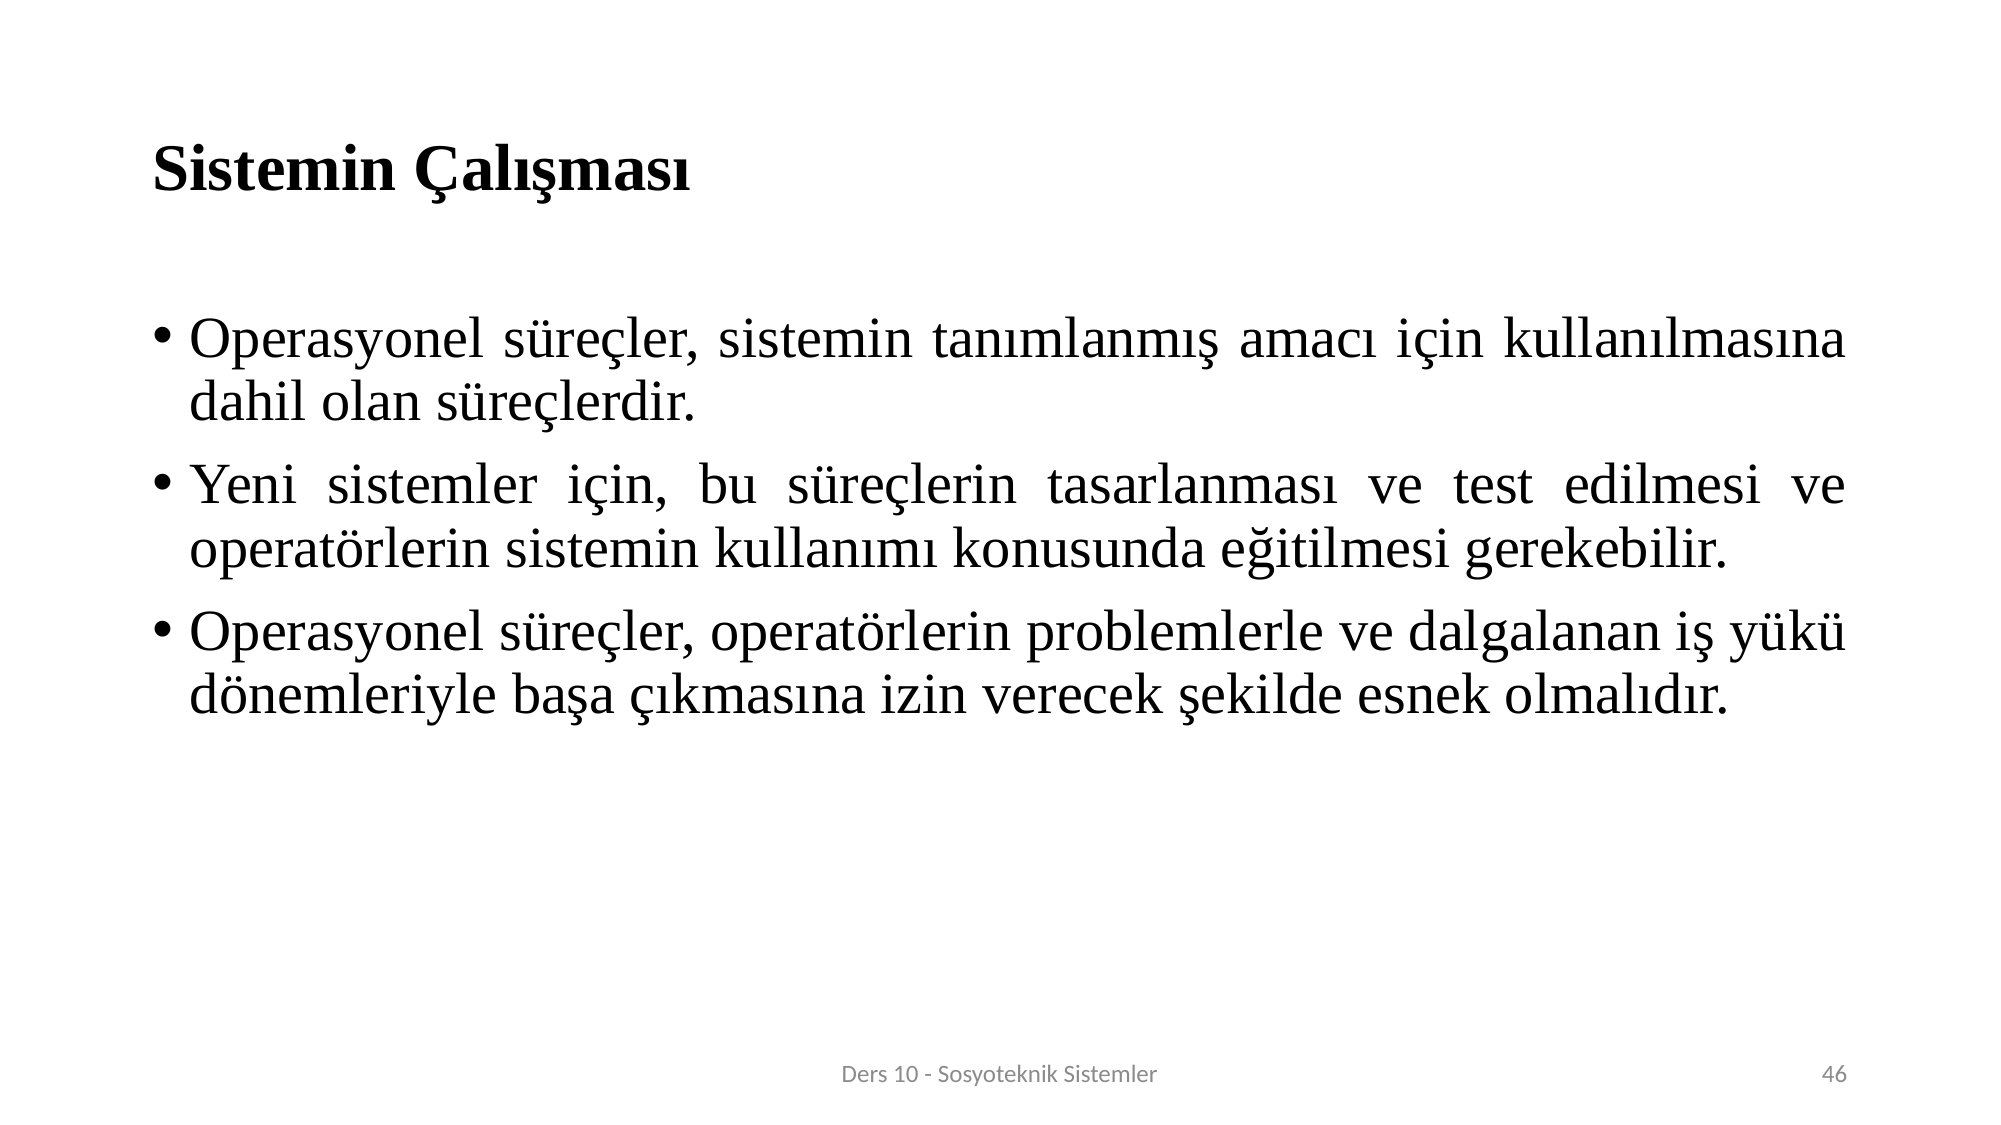

# Sistemin Çalışması
Operasyonel süreçler, sistemin tanımlanmış amacı için kullanılmasına dahil olan süreçlerdir.
Yeni sistemler için, bu süreçlerin tasarlanması ve test edilmesi ve operatörlerin sistemin kullanımı konusunda eğitilmesi gerekebilir.
Operasyonel süreçler, operatörlerin problemlerle ve dalgalanan iş yükü dönemleriyle başa çıkmasına izin verecek şekilde esnek olmalıdır.
Ders 10 - Sosyoteknik Sistemler
46